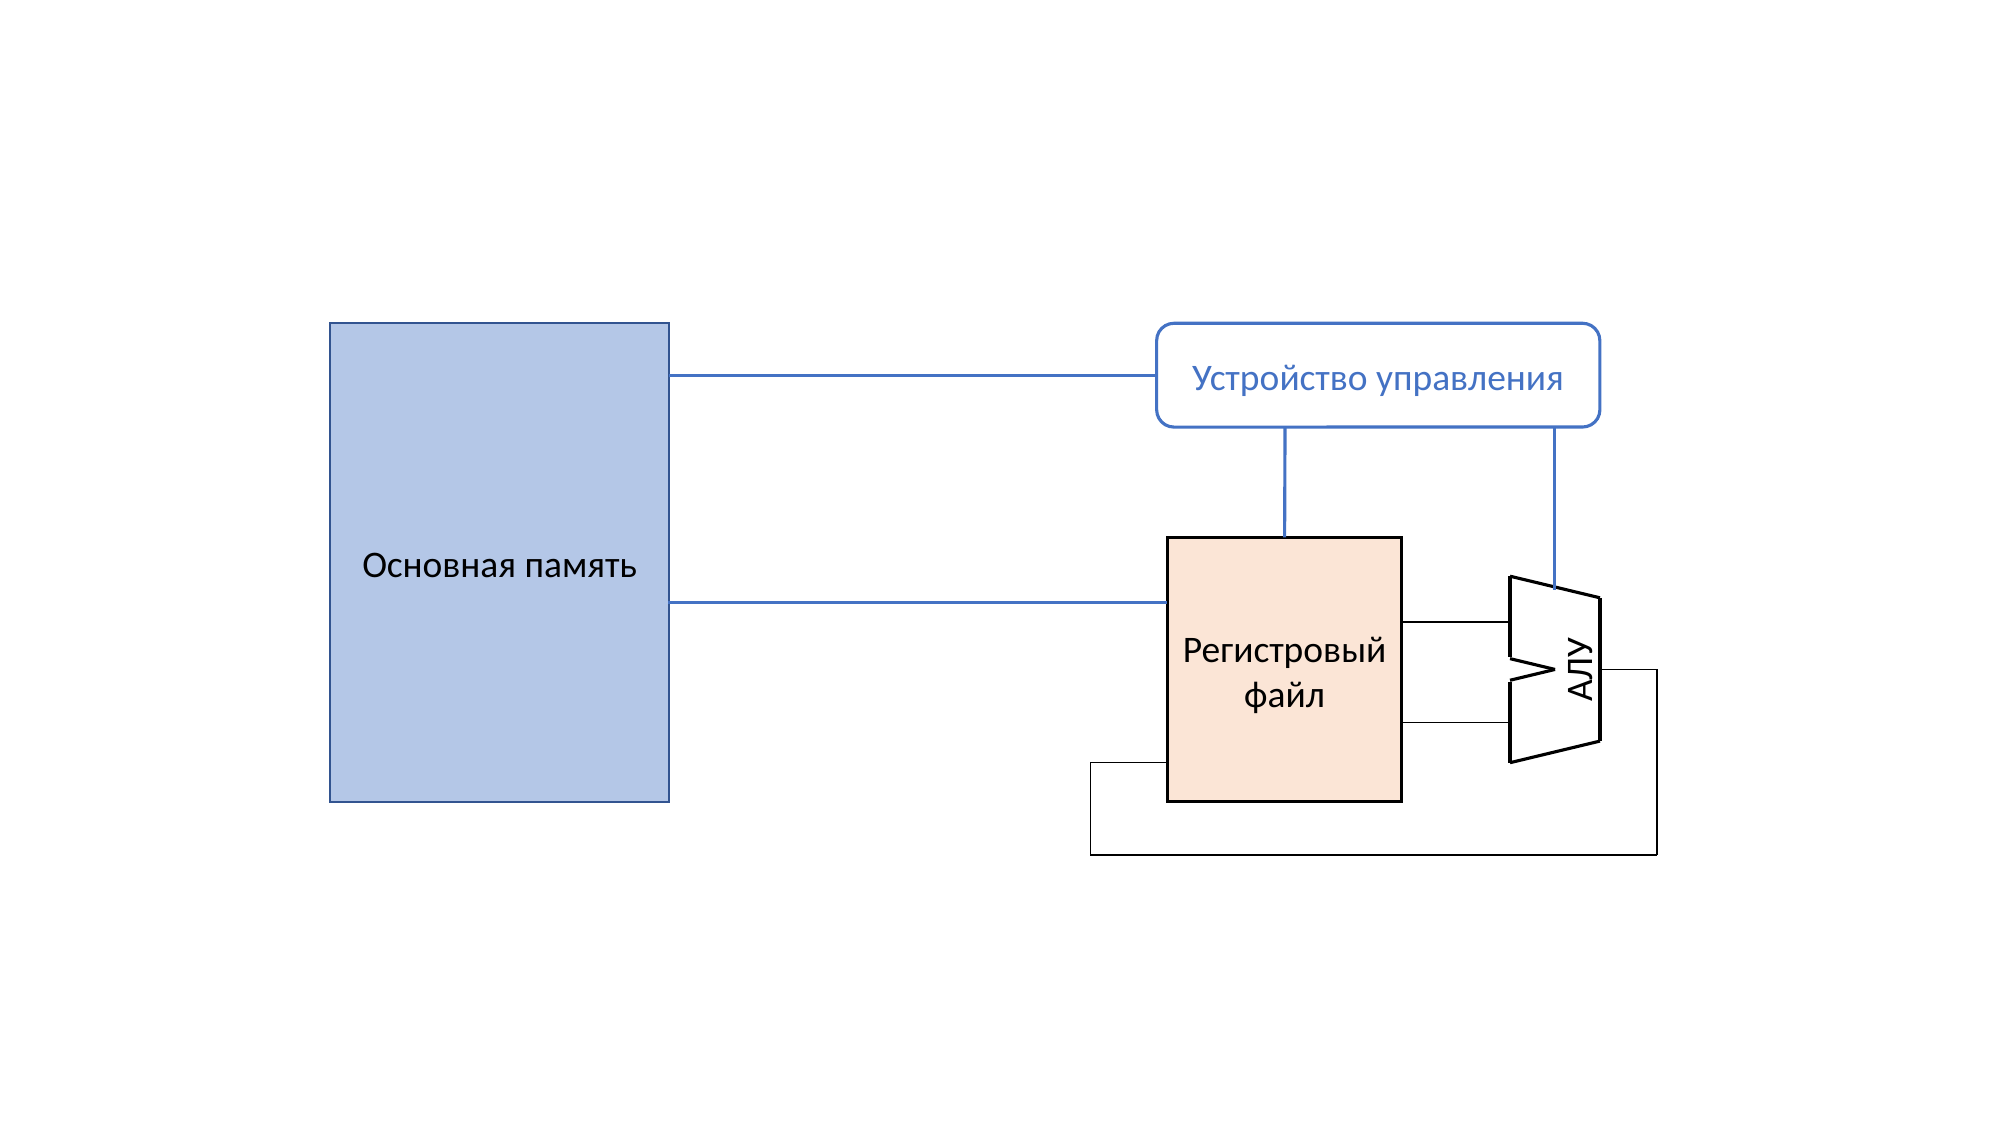

Устройство управления
Основная память
Регистровый файл
АЛУ